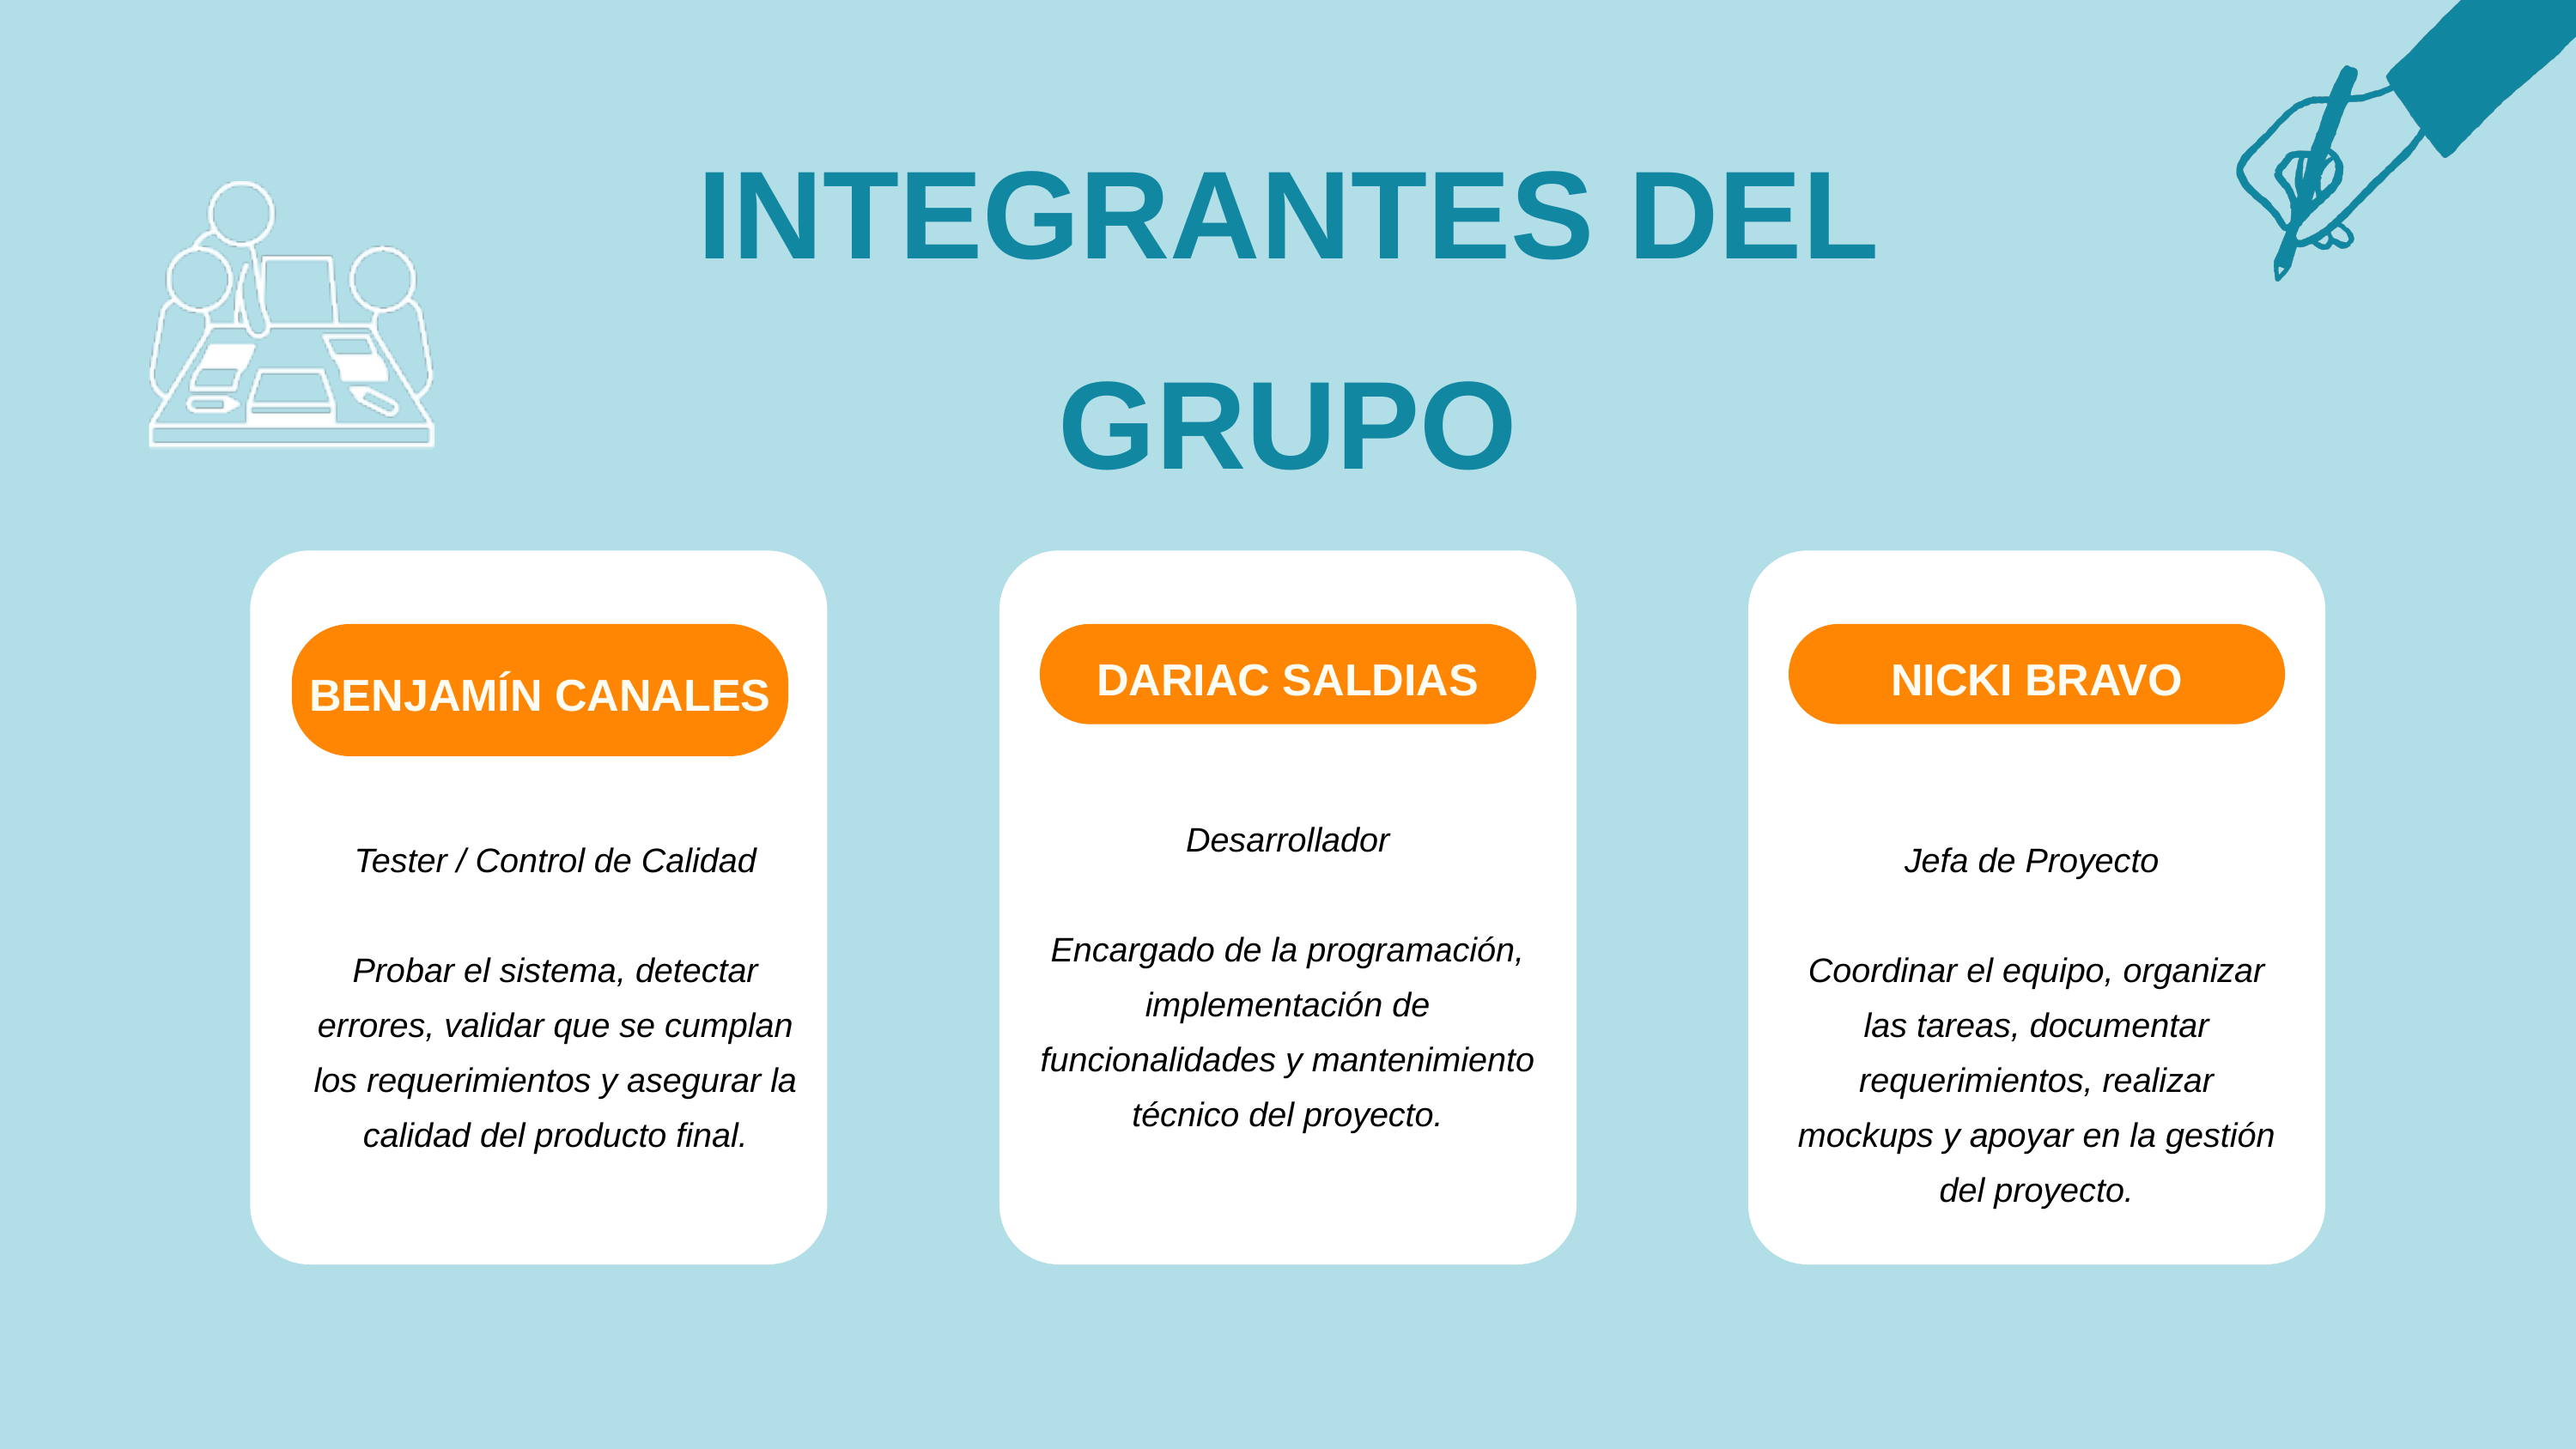

INTEGRANTES DEL GRUPO

BENJAMÍN CANALES

DARIAC SALDIAS

NICKI BRAVO
Desarrollador

Encargado de la programación, implementación de funcionalidades y mantenimiento técnico del proyecto.

Tester / Control de Calidad

Probar el sistema, detectar errores, validar que se cumplan los requerimientos y asegurar la calidad del producto final.

Jefa de Proyecto

Coordinar el equipo, organizar las tareas, documentar requerimientos, realizar mockups y apoyar en la gestión del proyecto.